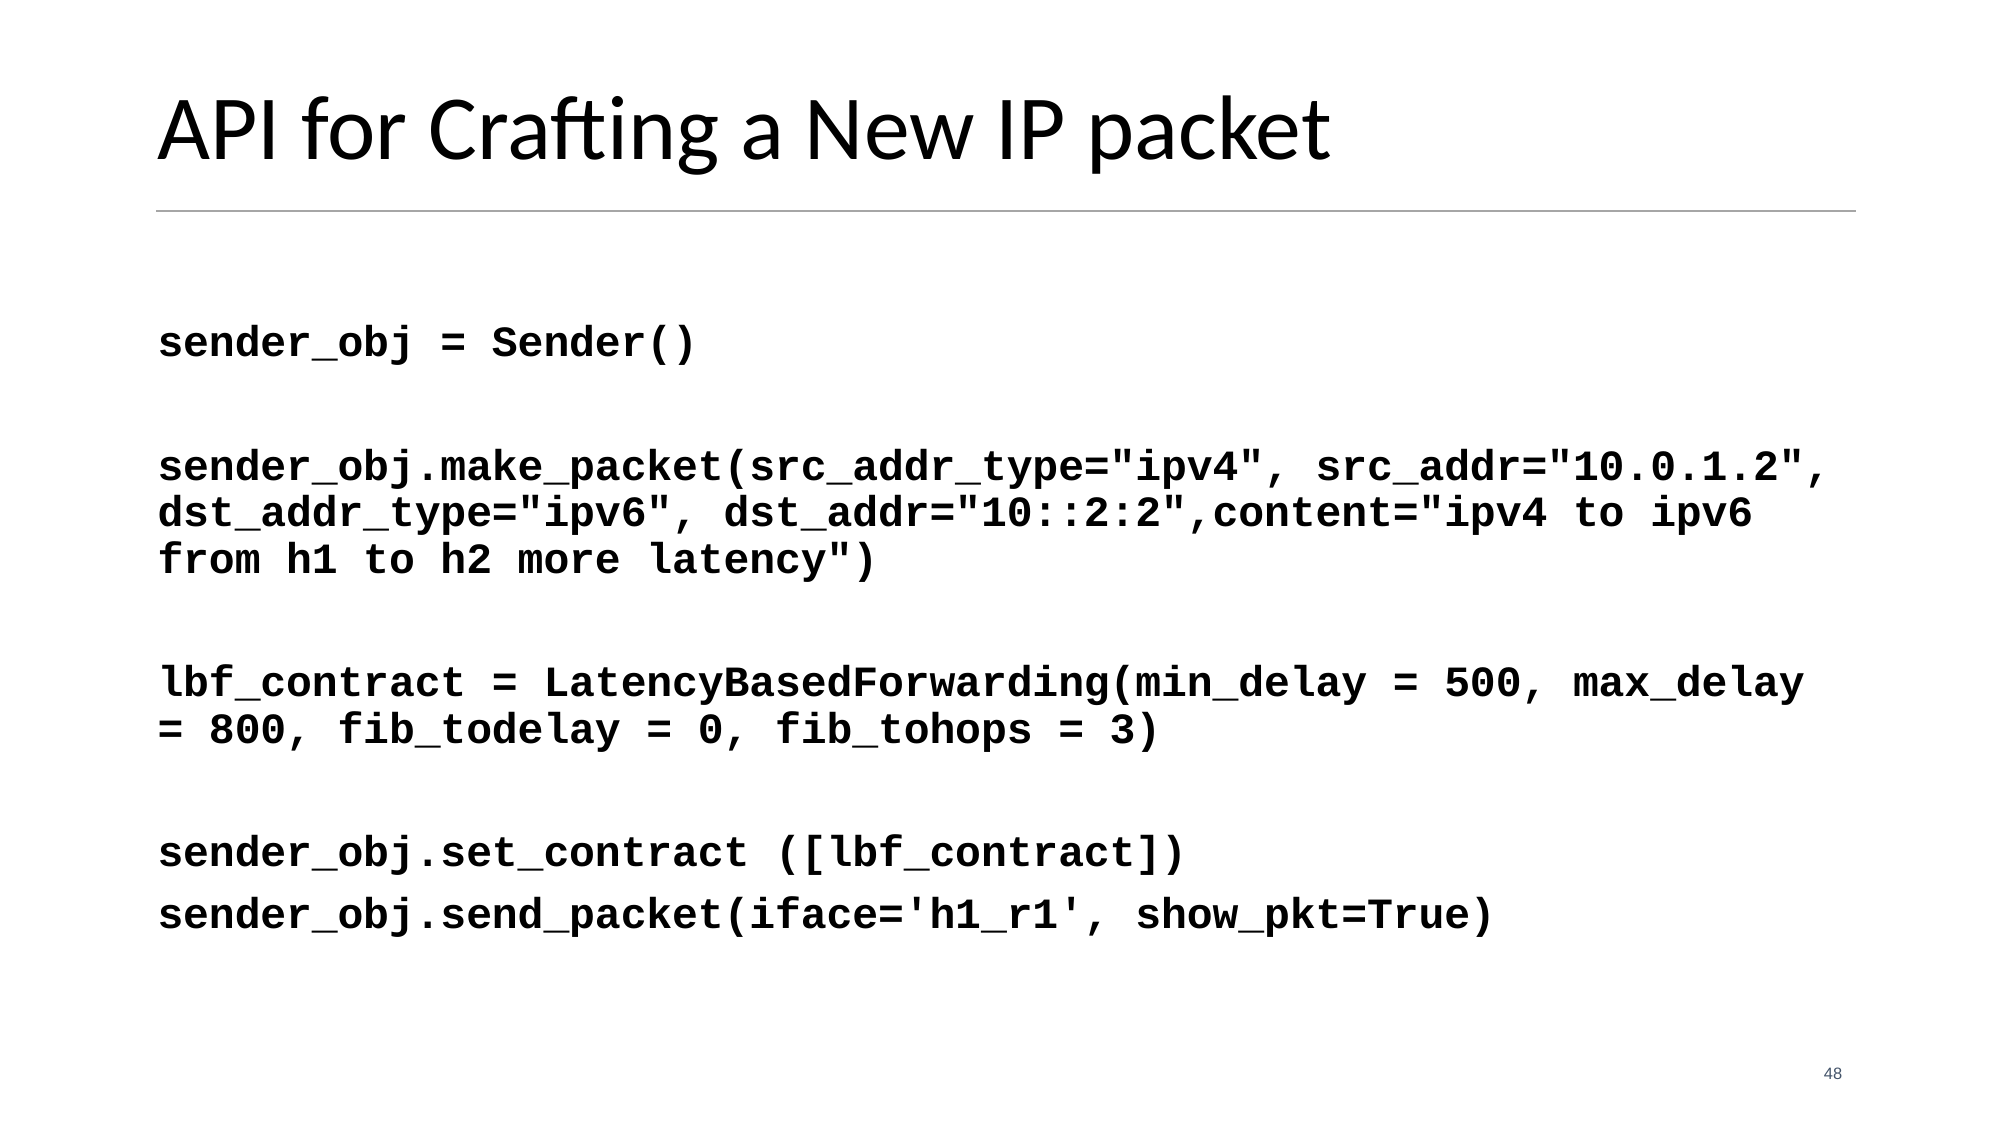

# API for Crafting a New IP packet
sender_obj = Sender()

sender_obj.make_packet(src_addr_type="ipv4", src_addr="10.0.1.2", dst_addr_type="ipv6", dst_addr="10::2:2",content="ipv4 to ipv6 from h1 to h2 more latency")

lbf_contract = LatencyBasedForwarding(min_delay = 500, max_delay = 800, fib_todelay = 0, fib_tohops = 3)

sender_obj.set_contract ([lbf_contract])
sender_obj.send_packet(iface='h1_r1', show_pkt=True)
48